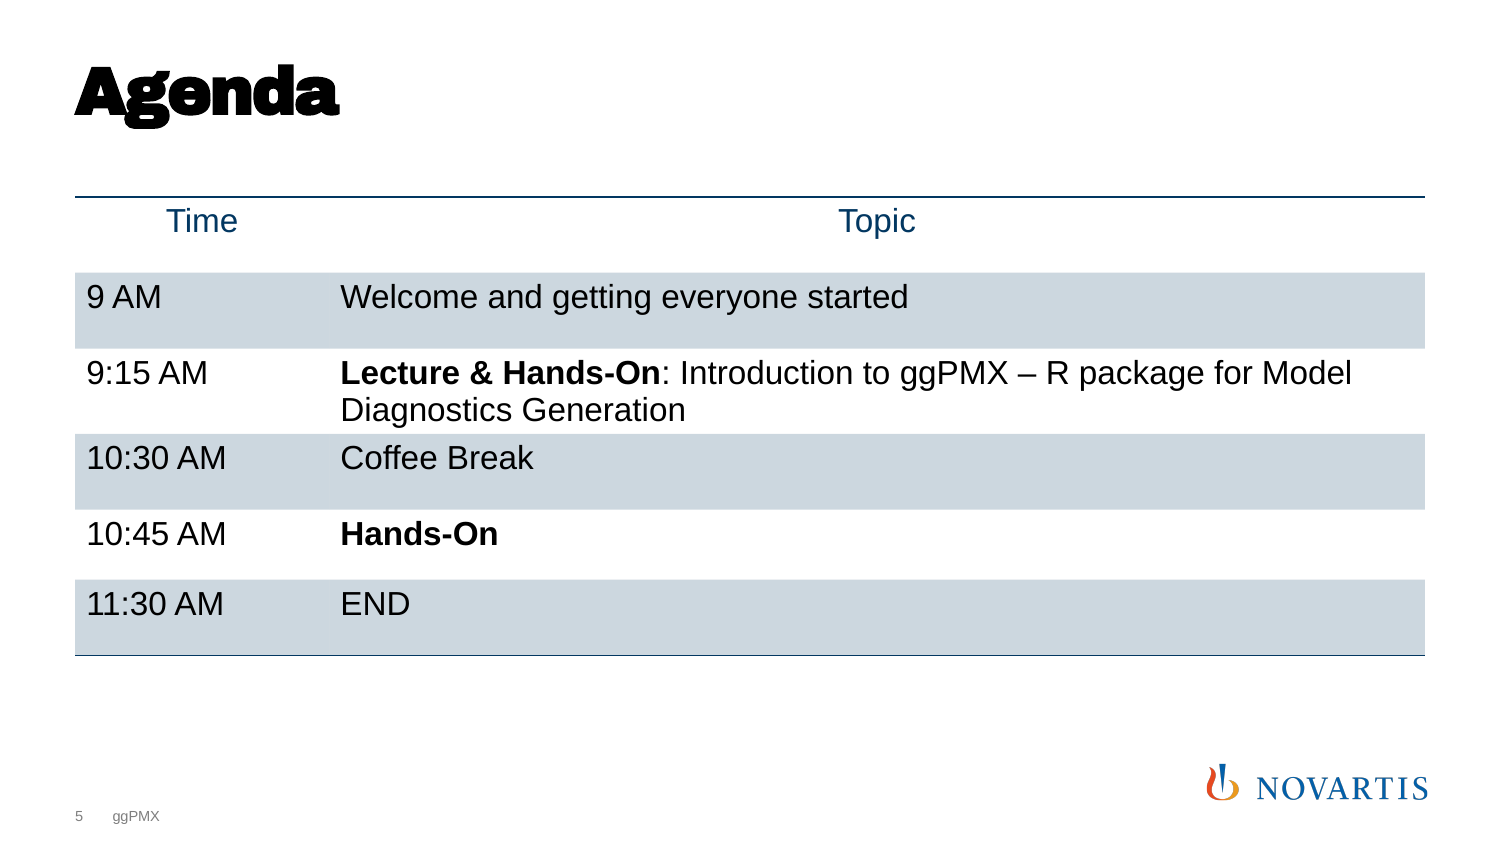

# Agenda
| Time | Topic |
| --- | --- |
| 9 AM | Welcome and getting everyone started |
| 9:15 AM | Lecture & Hands-On: Introduction to ggPMX – R package for Model Diagnostics Generation |
| 10:30 AM | Coffee Break |
| 10:45 AM | Hands-On |
| 11:30 AM | END |
5
ggPMX